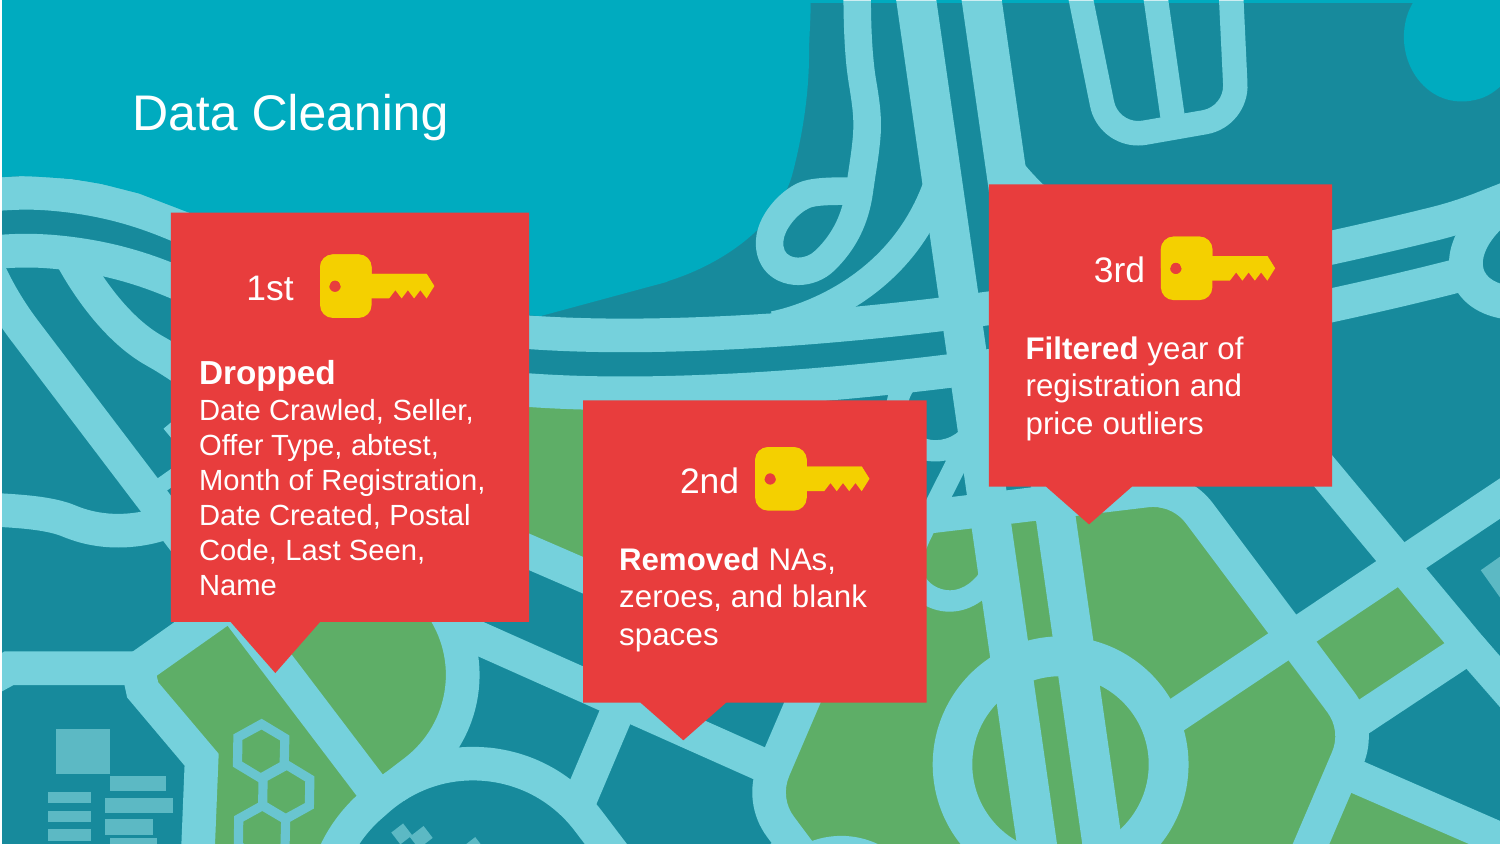

Data Cleaning

3rd
# 1st
Filtered year of registration and price outliers
Dropped
Date Crawled, Seller, Offer Type, abtest, Month of Registration, Date Created, Postal Code, Last Seen, Name

2nd
Removed NAs, zeroes, and blank spaces